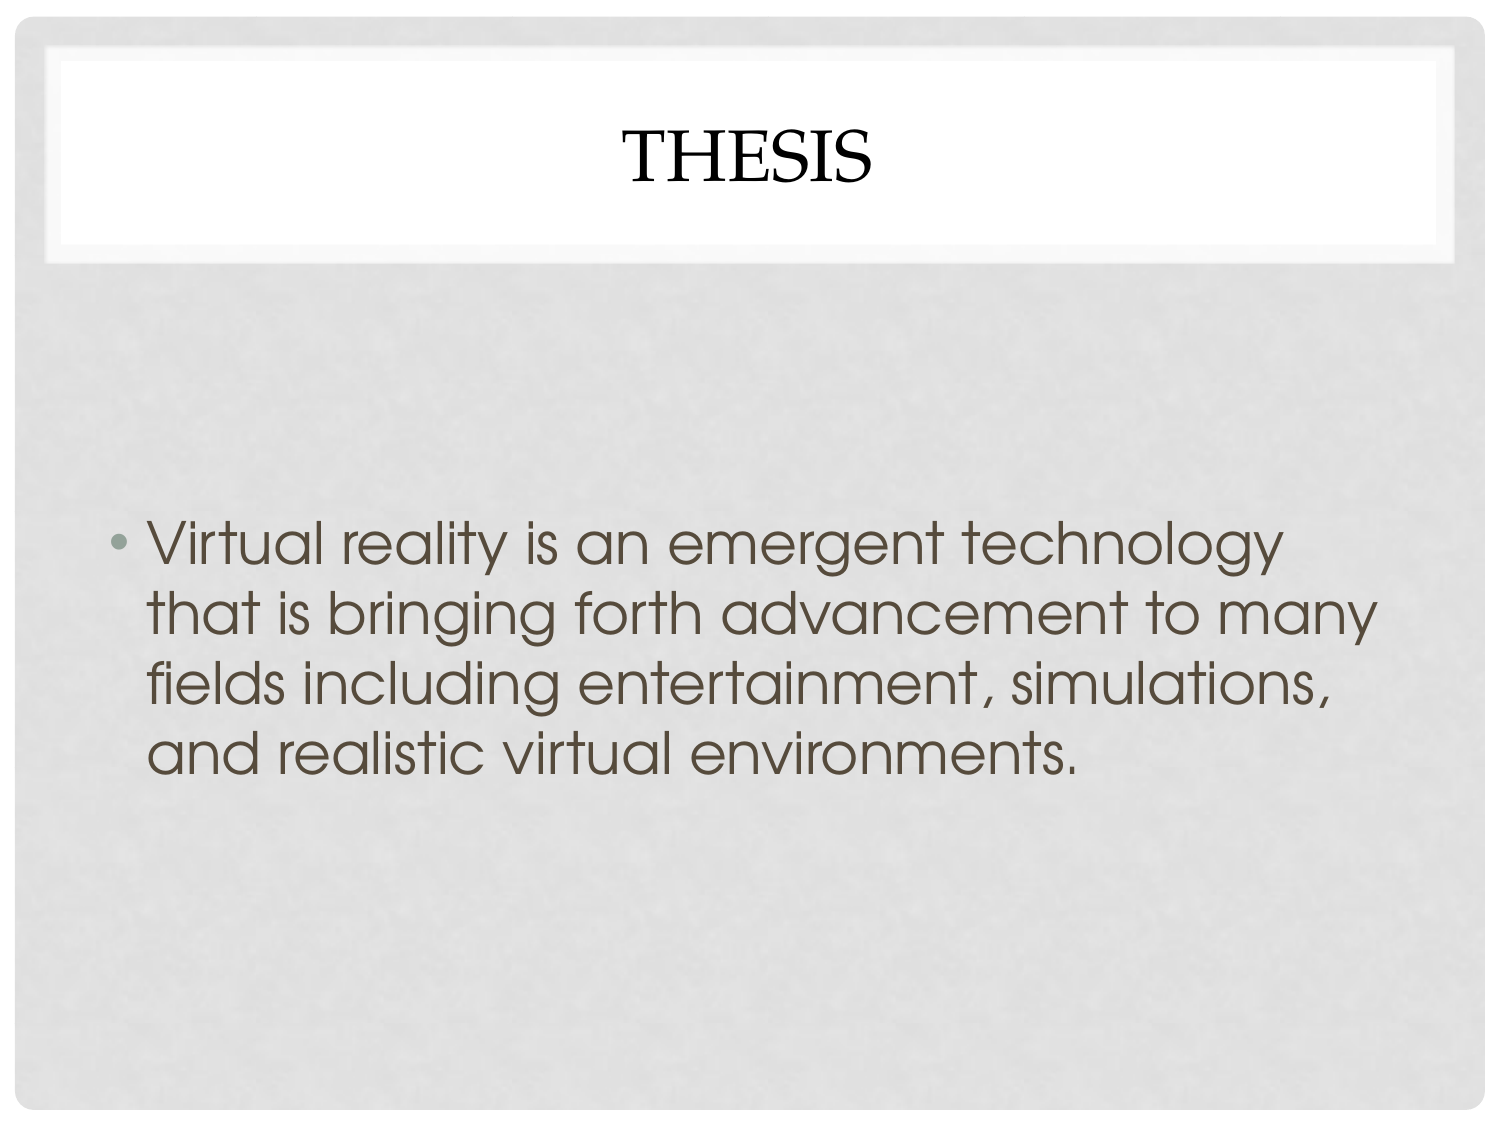

# Thesis
Virtual reality is an emergent technology that is bringing forth advancement to many fields including entertainment, simulations, and realistic virtual environments.